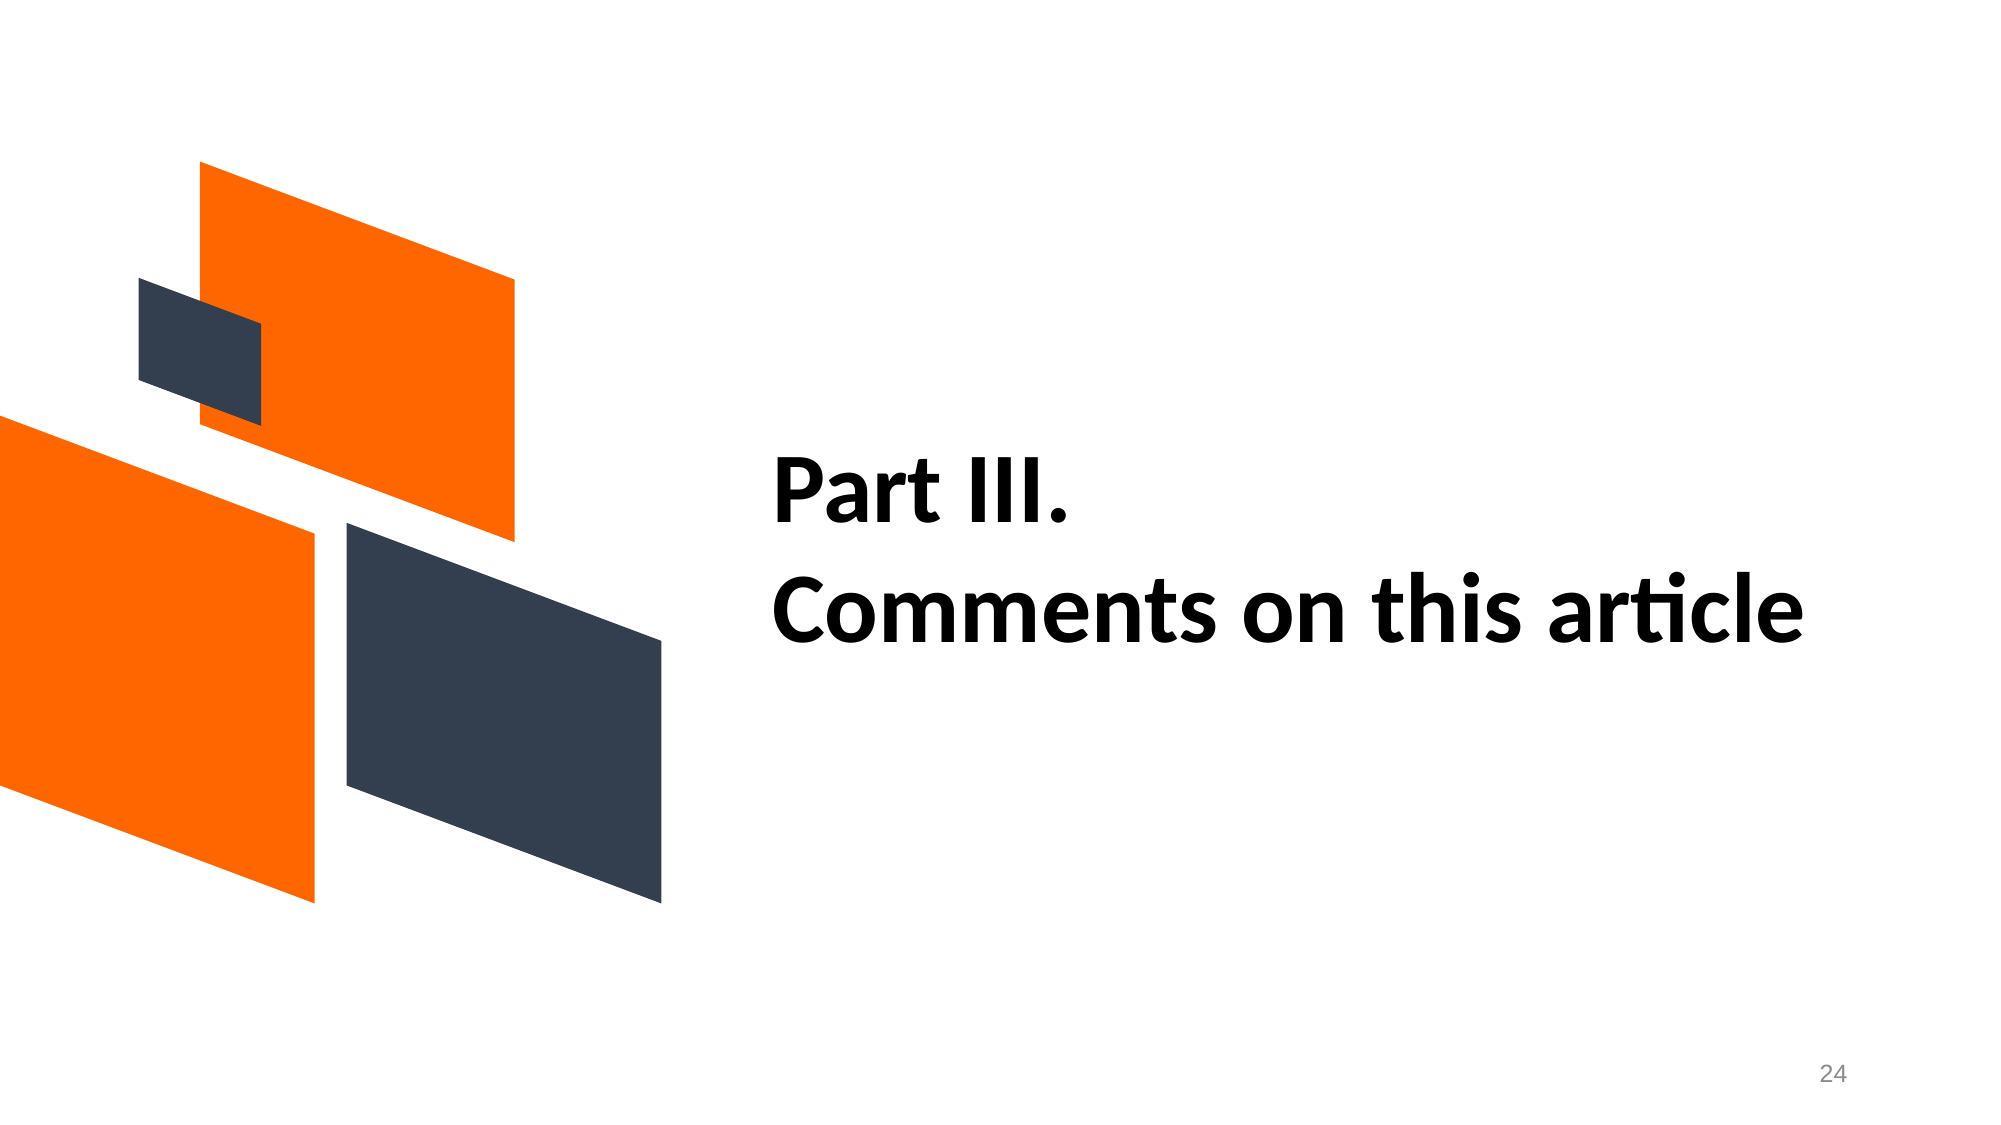

Part III.
Comments on this article
24